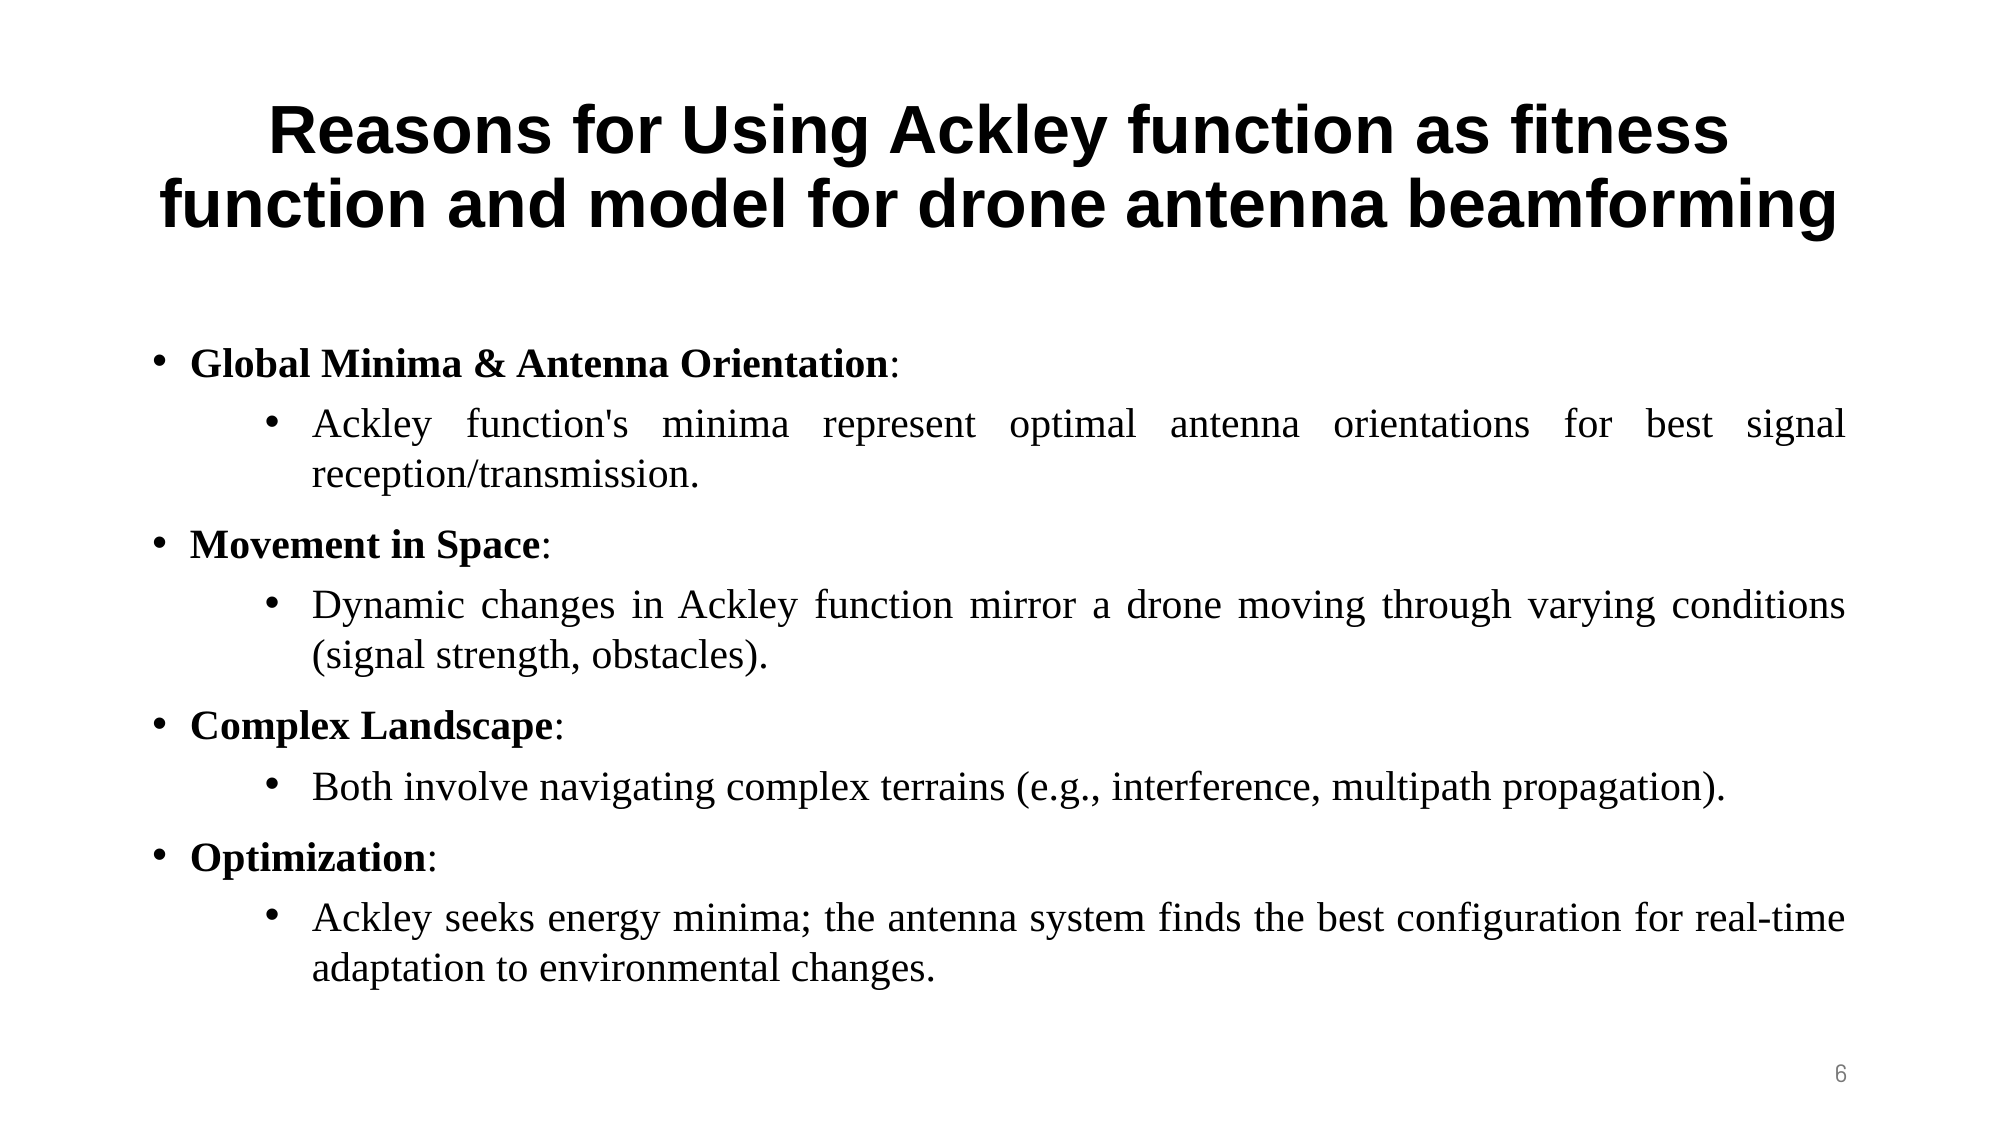

# Reasons for Using Ackley function as fitness function and model for drone antenna beamforming
Global Minima & Antenna Orientation:
Ackley function's minima represent optimal antenna orientations for best signal reception/transmission.
Movement in Space:
Dynamic changes in Ackley function mirror a drone moving through varying conditions (signal strength, obstacles).
Complex Landscape:
Both involve navigating complex terrains (e.g., interference, multipath propagation).
Optimization:
Ackley seeks energy minima; the antenna system finds the best configuration for real-time adaptation to environmental changes.

6